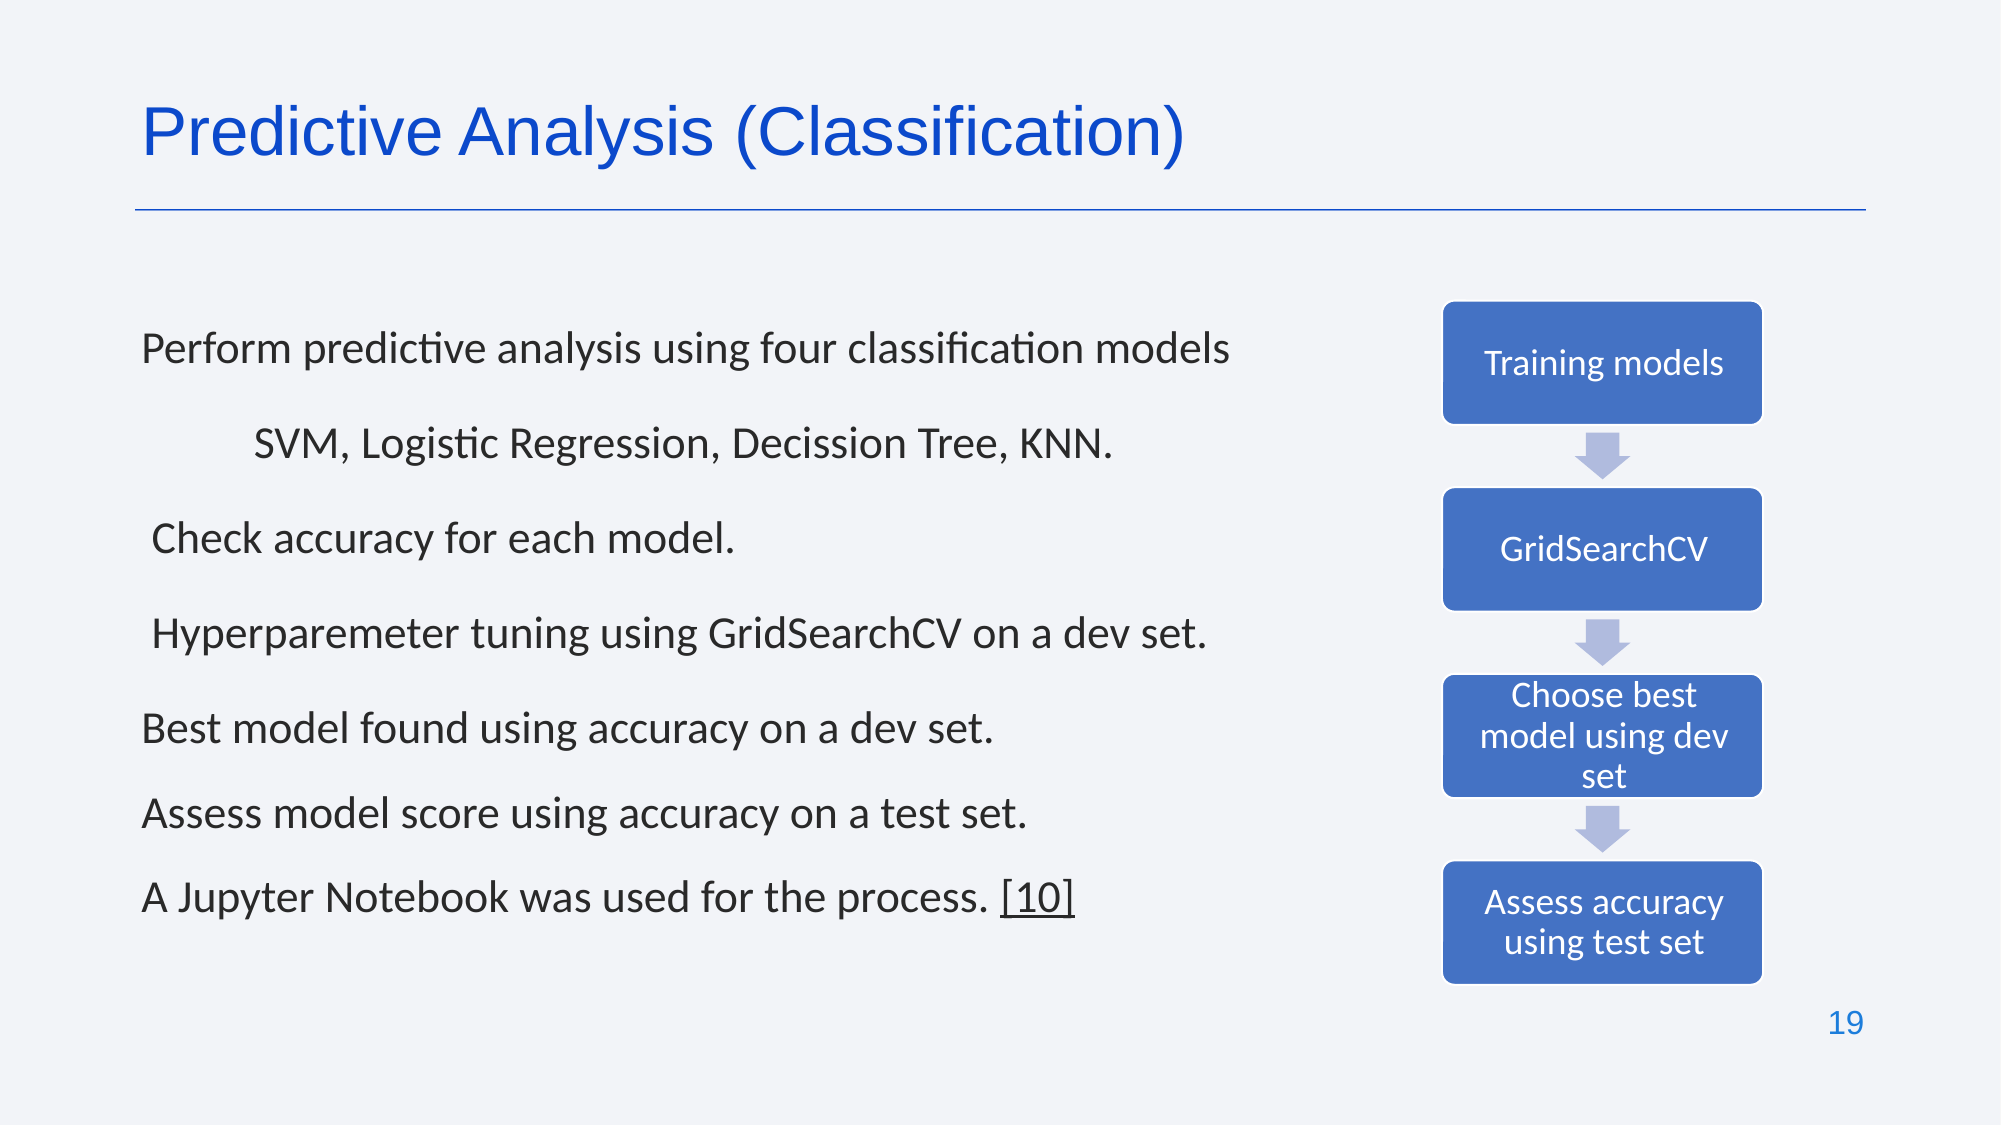

Predictive Analysis (Classification)
Perform predictive analysis using four classification models
SVM, Logistic Regression, Decission Tree, KNN.
 Check accuracy for each model.
 Hyperparemeter tuning using GridSearchCV on a dev set.
Best model found using accuracy on a dev set.
Assess model score using accuracy on a test set.
A Jupyter Notebook was used for the process. [10]
Training models

GridSearchCV

Choose best model using dev set

Assess accuracy using test set
19